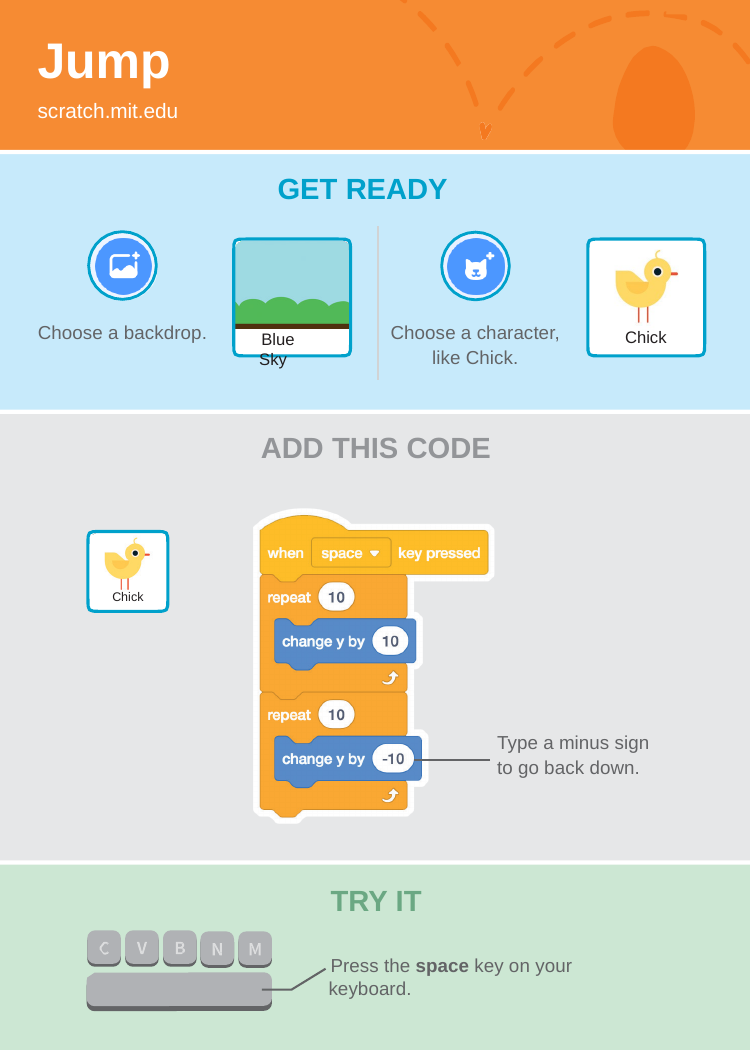

# Jump
scratch.mit.edu

GET READY

Choose a backdrop.
Choose a character, like Chick.
Chick
Blue Sky

ADD THIS CODE

Chick
Type a minus sign to go back down.

TRY IT

Press the space key on your keyboard.